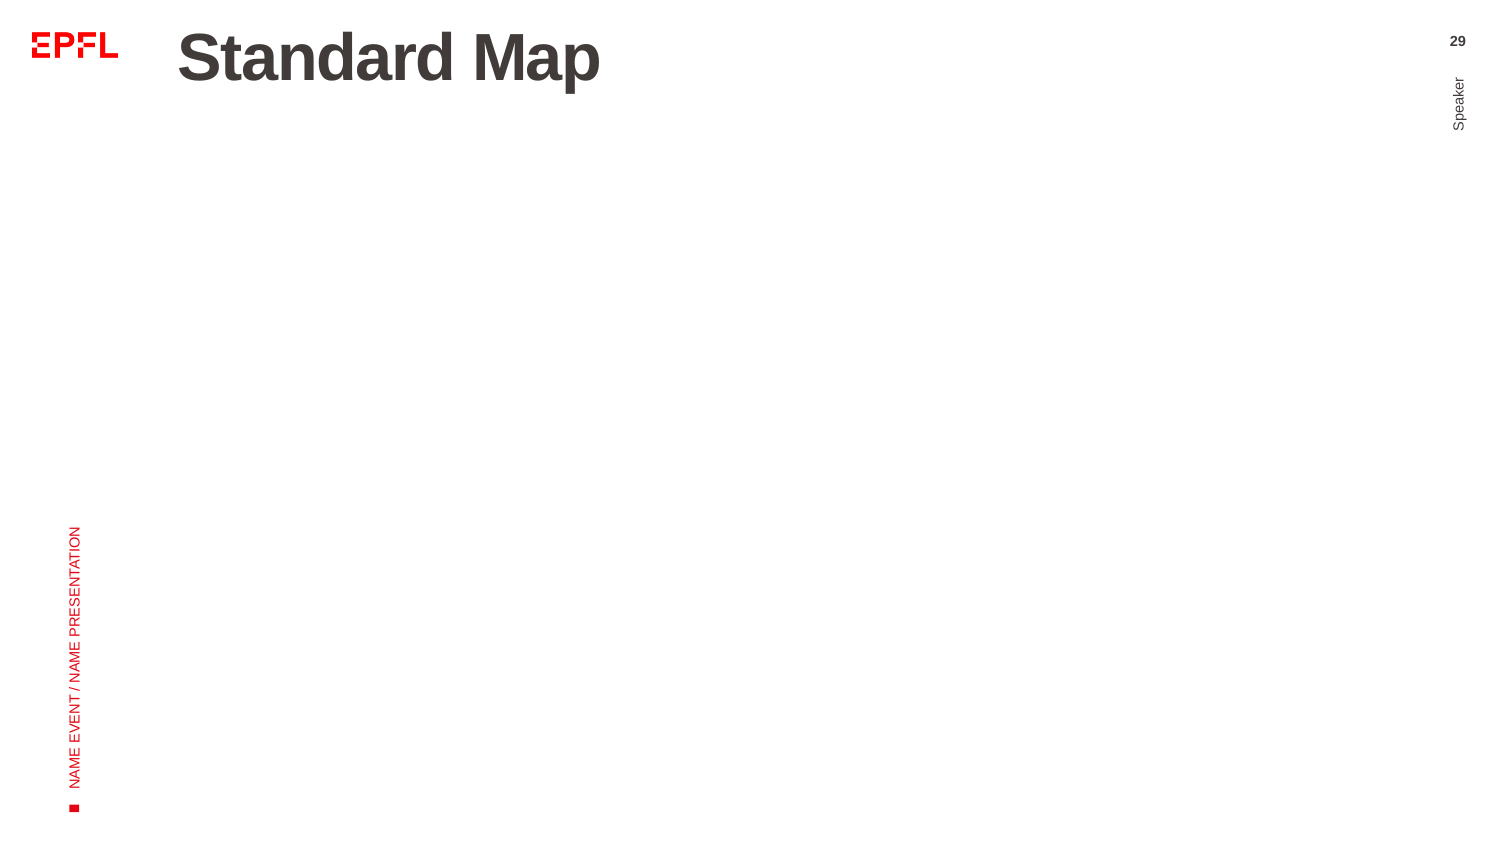

# Standard Map
29

Speaker
NAME EVENT / NAME PRESENTATION